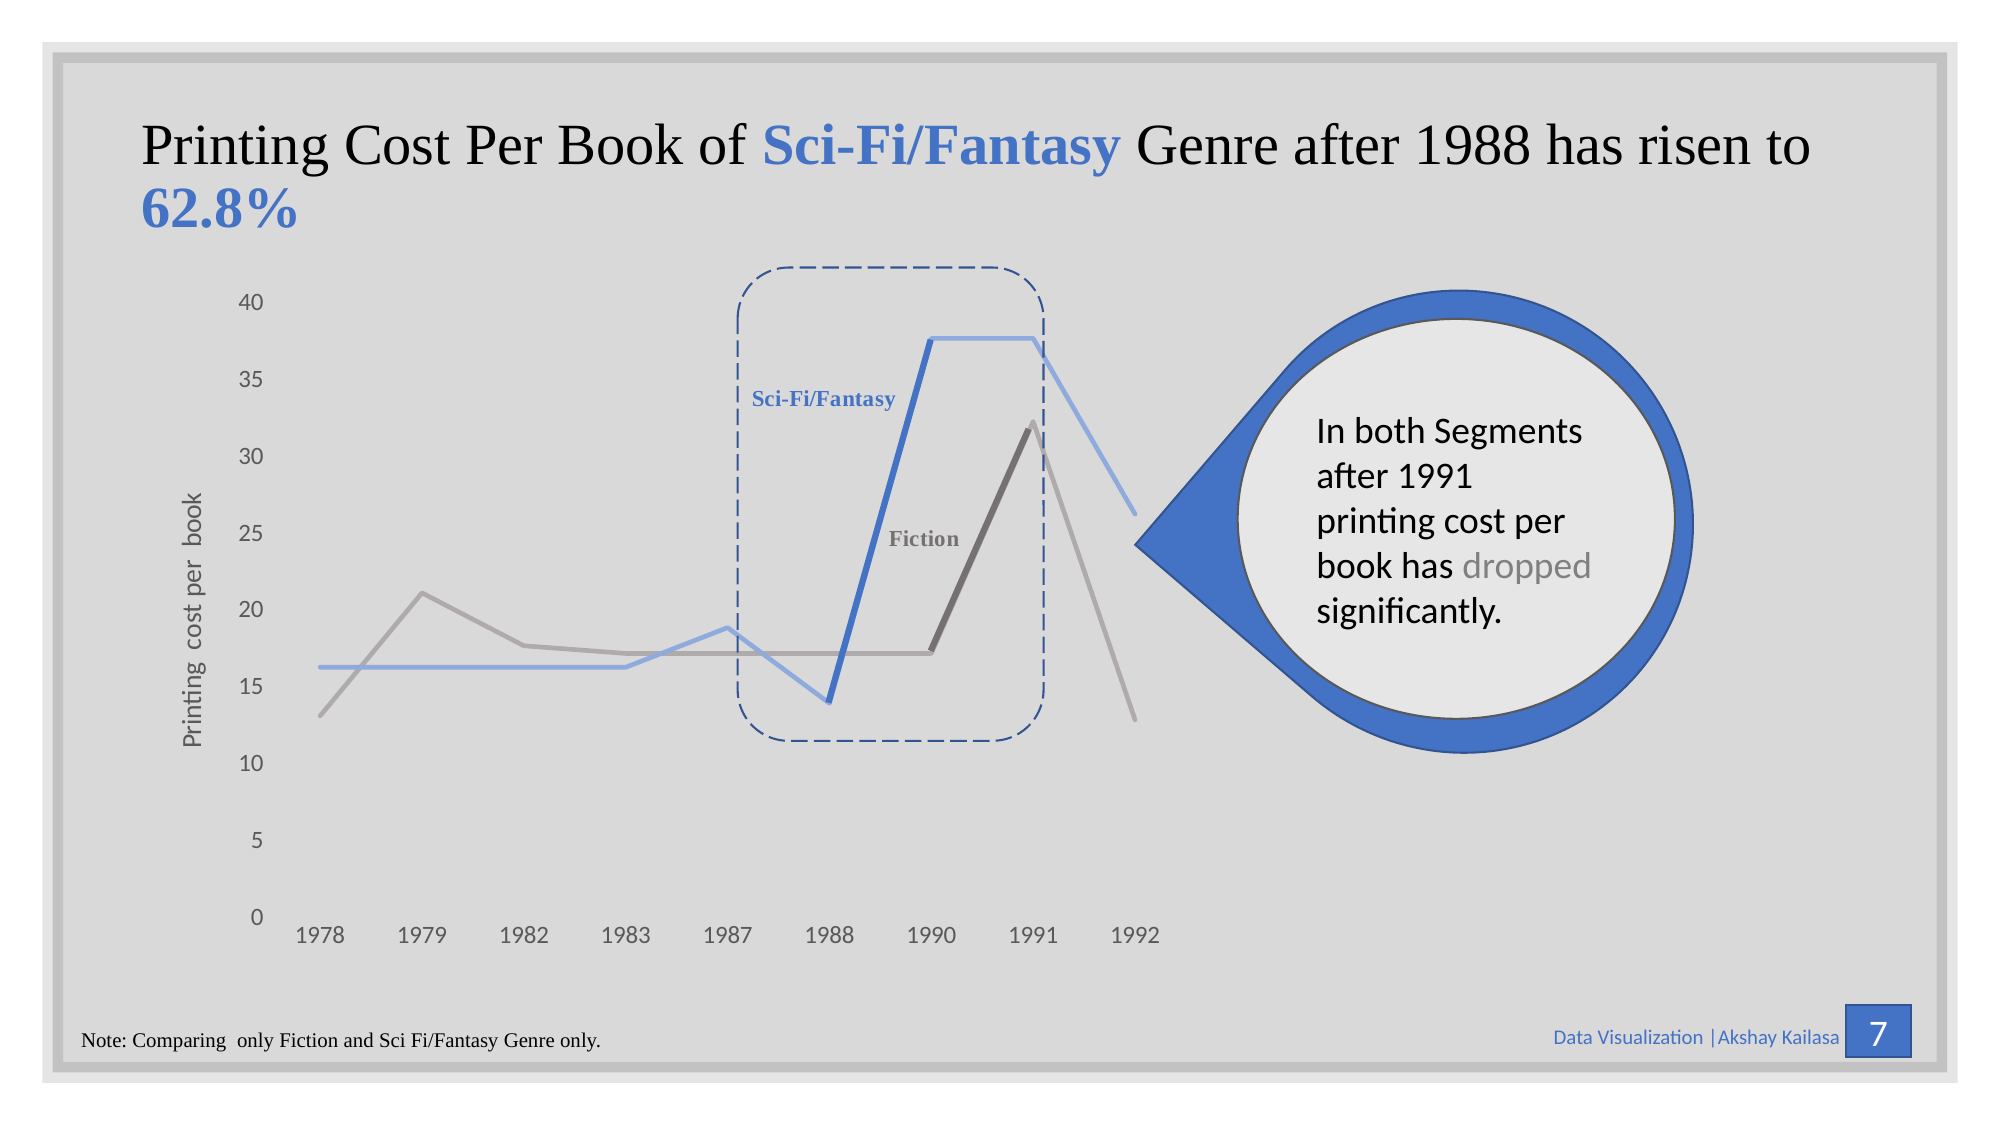

# Printing Cost Per Book of Sci-Fi/Fantasy Genre after 1988 has risen to 62.8%

### Chart

| Category | Fiction | Sci Fi/ Fantasy |
|---|---|---|
| 1978 | 13.22 | 16.38 |
| 1979 | 21.22 | 16.38 |
| 1982 | 17.78 | 16.38 |
| 1983 | 17.28 | 16.38 |
| 1987 | 17.28 | 18.96 |
| 1988 | 17.28 | 14.04 |
| 1990 | 17.28 | 37.78 |
| 1991 | 32.37 | 37.78 |
| 1992 | 12.96 | 26.35 |
In both Segments after 1991 printing cost per book has dropped significantly.

7
      Data Visualization |Akshay Kailasa
Note: Comparing  only Fiction and Sci Fi/Fantasy Genre only.